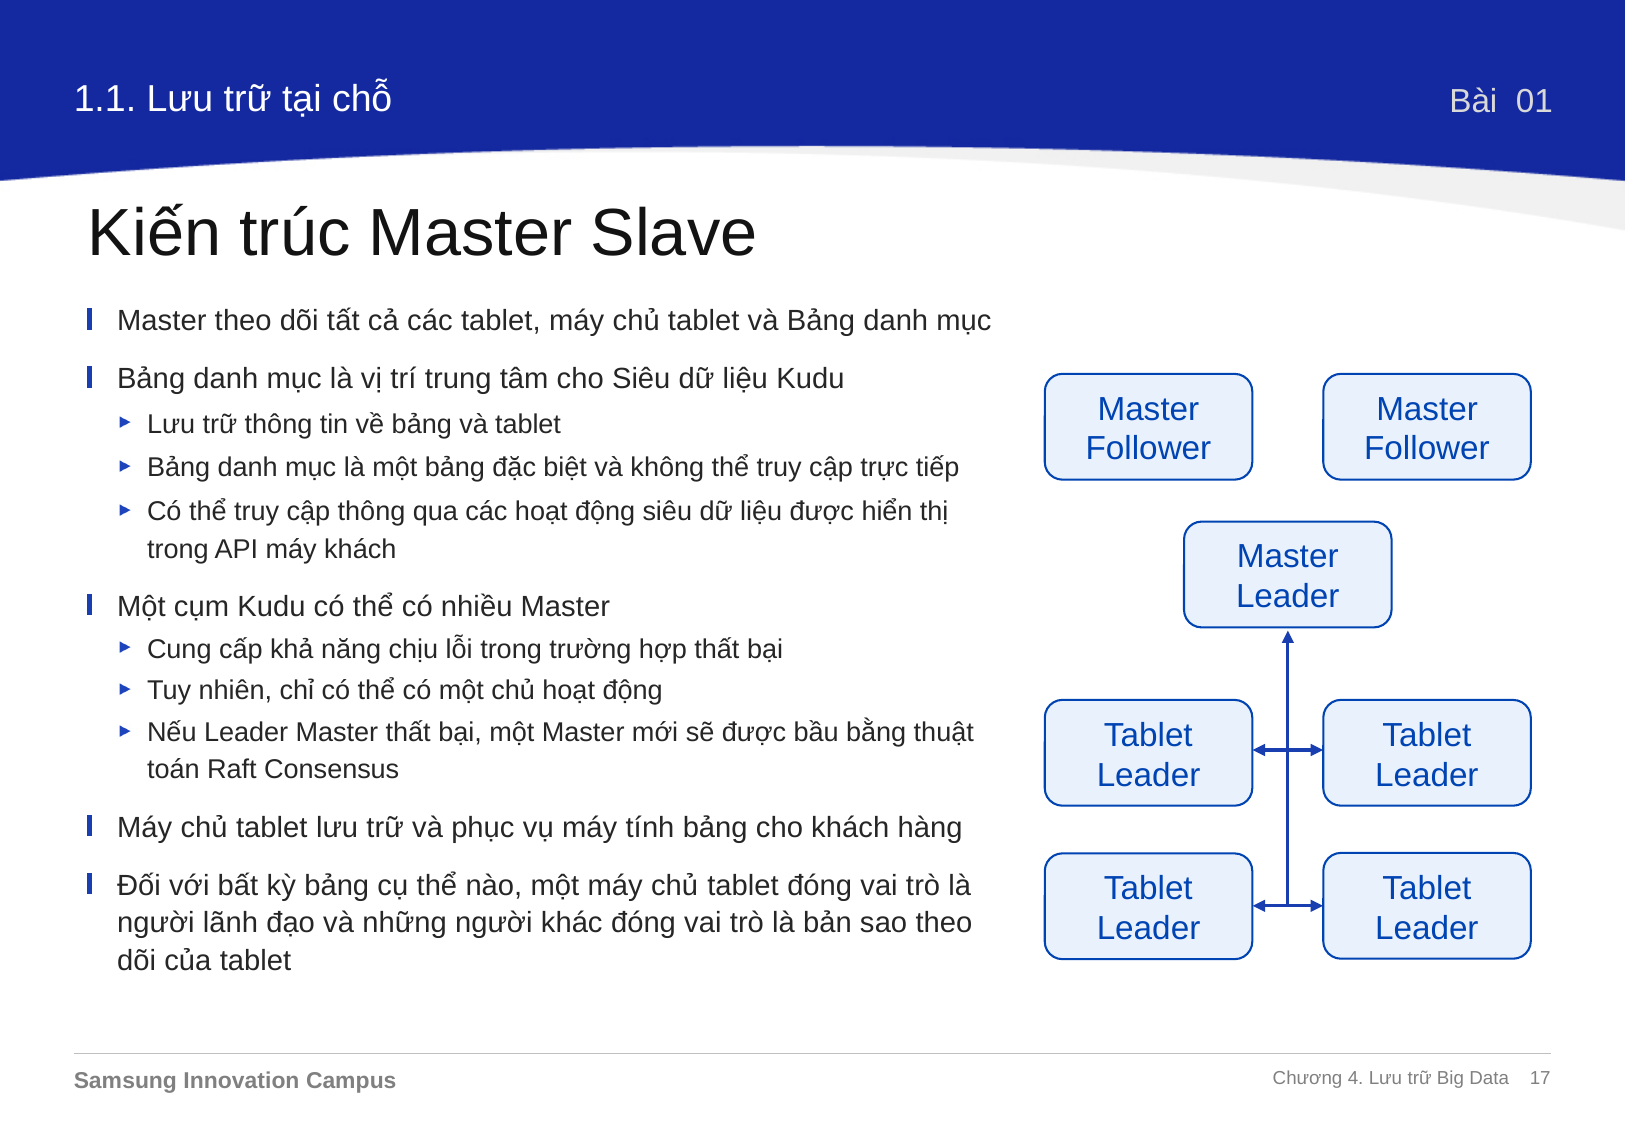

1.1. Lưu trữ tại chỗ
Bài  01
Kiến trúc Master Slave
Master theo dõi tất cả các tablet, máy chủ tablet và Bảng danh mục
Bảng danh mục là vị trí trung tâm cho Siêu dữ liệu Kudu
Lưu trữ thông tin về bảng và tablet
Bảng danh mục là một bảng đặc biệt và không thể truy cập trực tiếp
Có thể truy cập thông qua các hoạt động siêu dữ liệu được hiển thị trong API máy khách
Một cụm Kudu có thể có nhiều Master
Cung cấp khả năng chịu lỗi trong trường hợp thất bại
Tuy nhiên, chỉ có thể có một chủ hoạt động
Nếu Leader Master thất bại, một Master mới sẽ được bầu bằng thuật toán Raft Consensus
Máy chủ tablet lưu trữ và phục vụ máy tính bảng cho khách hàng
Đối với bất kỳ bảng cụ thể nào, một máy chủ tablet đóng vai trò là người lãnh đạo và những người khác đóng vai trò là bản sao theo dõi của tablet

Master
Follower
Master
Follower
Master
Leader
Tablet
Leader
Tablet
Leader
Tablet
Leader
Tablet
Leader